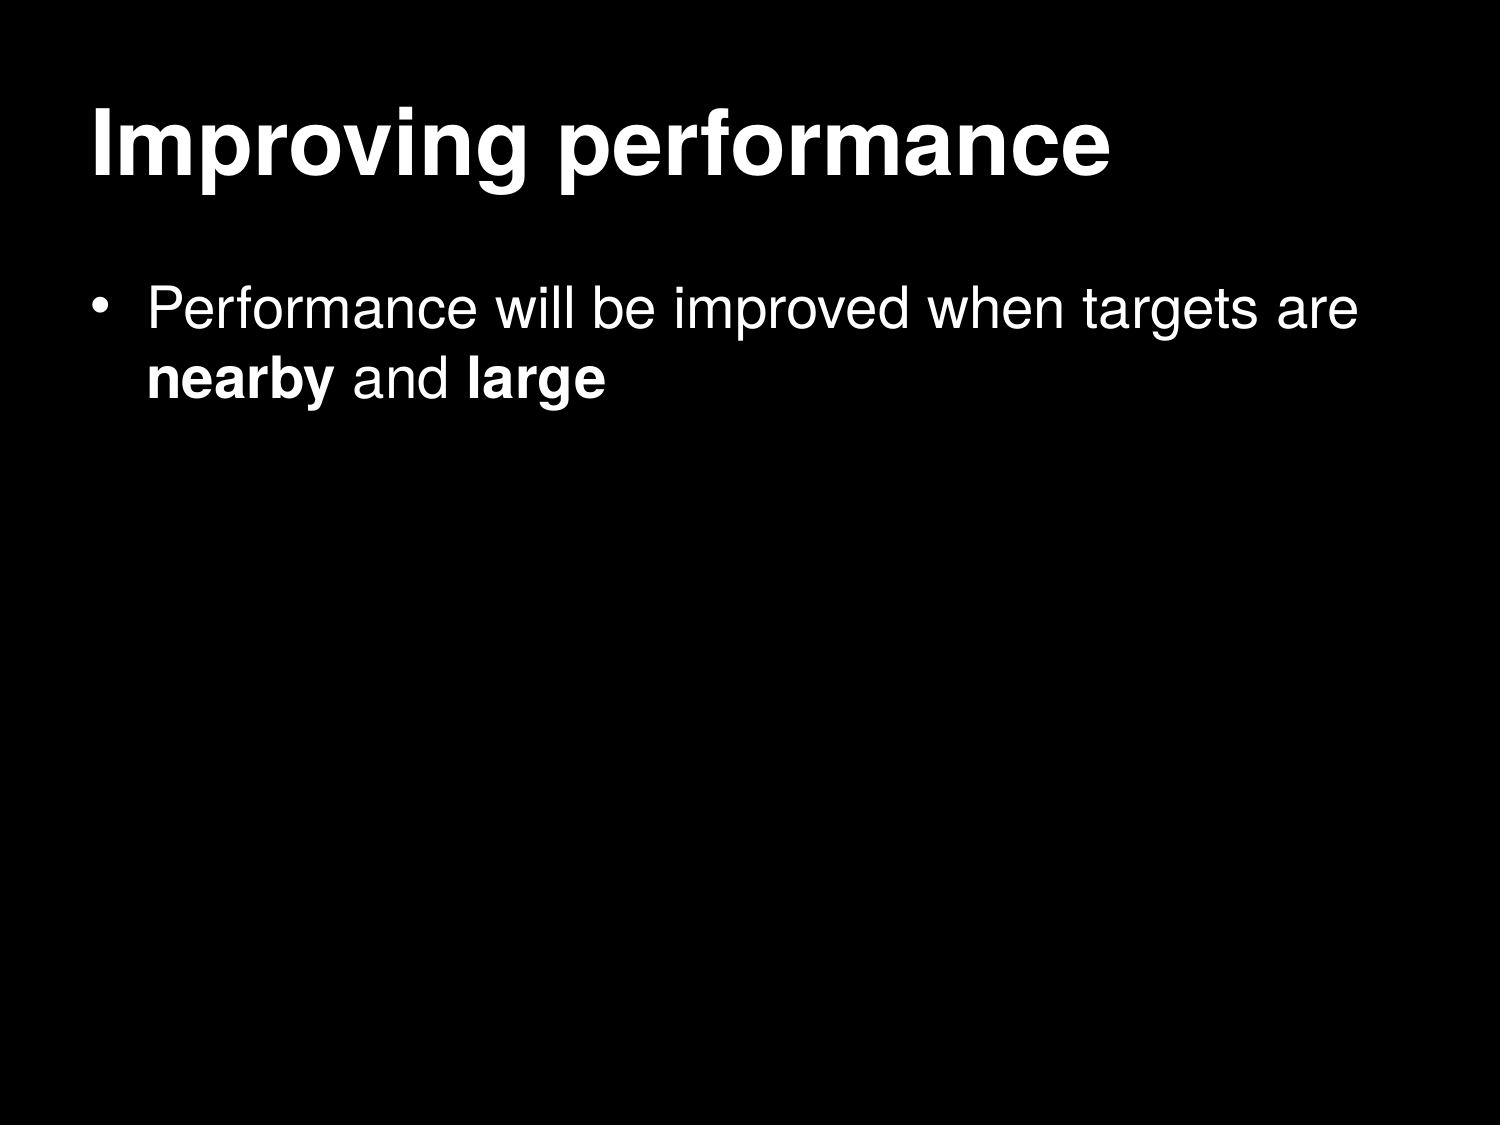

# Improving performance
Performance will be improved when targets are nearby and large